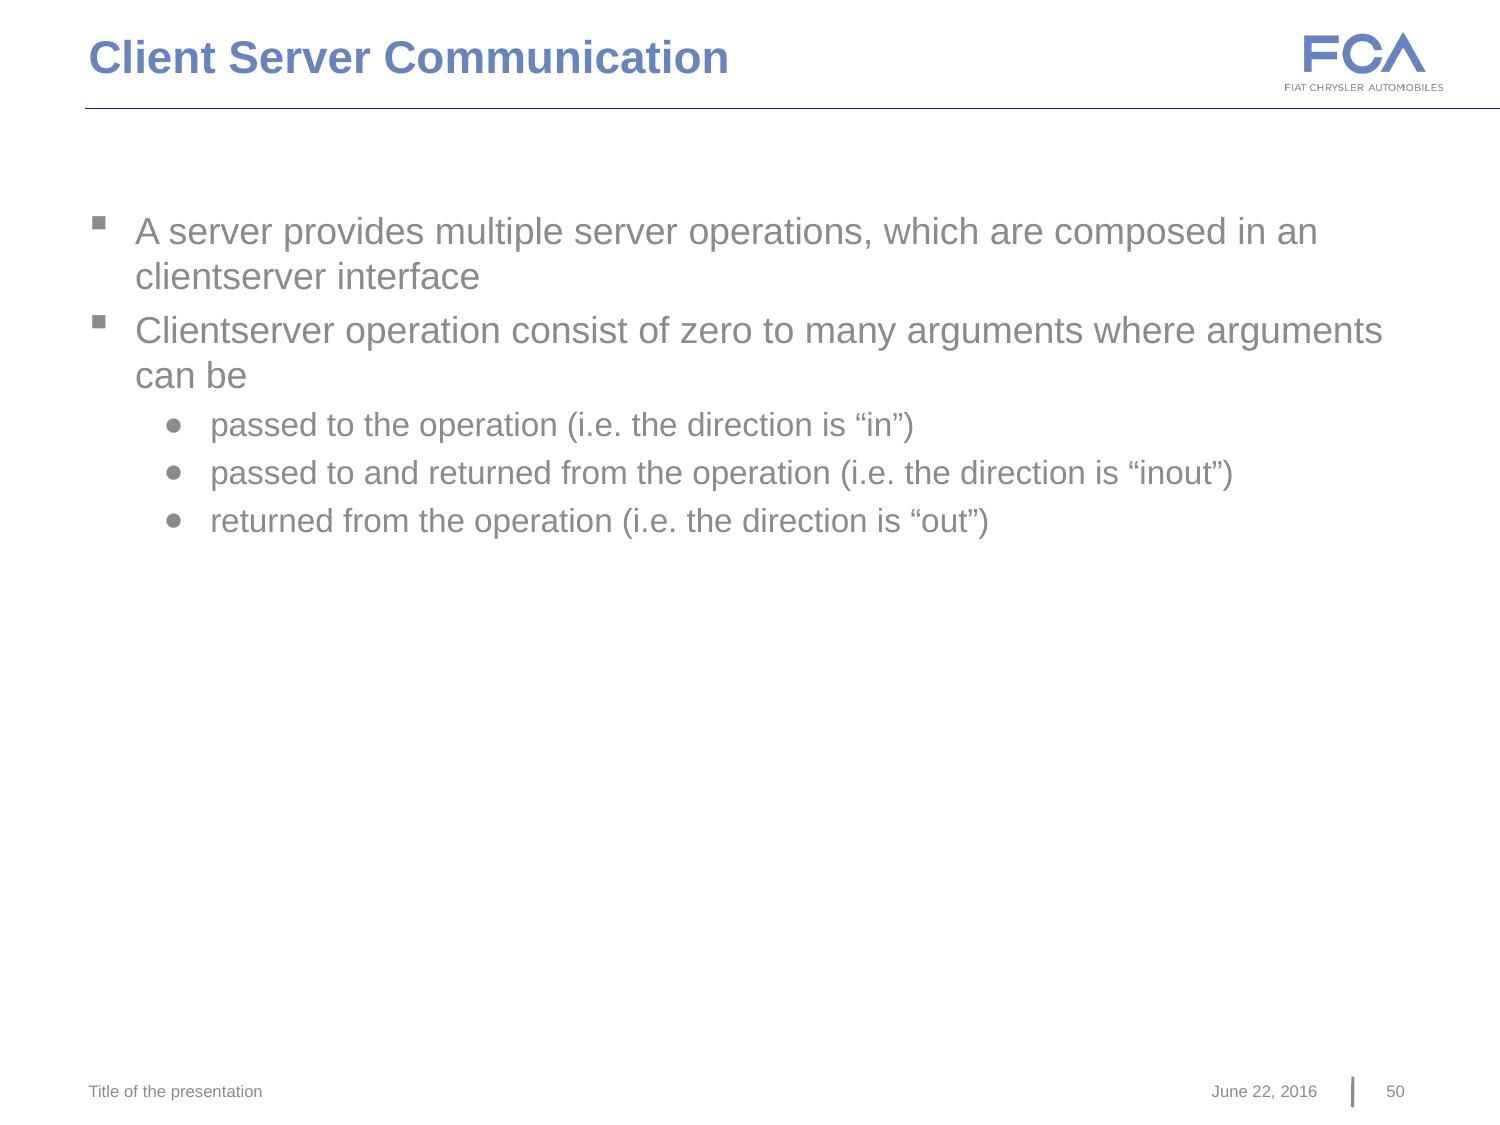

Client Server Communication
A server provides multiple server operations, which are composed in an clientserver interface
Clientserver operation consist of zero to many arguments where arguments can be
passed to the operation (i.e. the direction is “in”)
passed to and returned from the operation (i.e. the direction is “inout”)
returned from the operation (i.e. the direction is “out”)
Title of the presentation
June 22, 2016
50